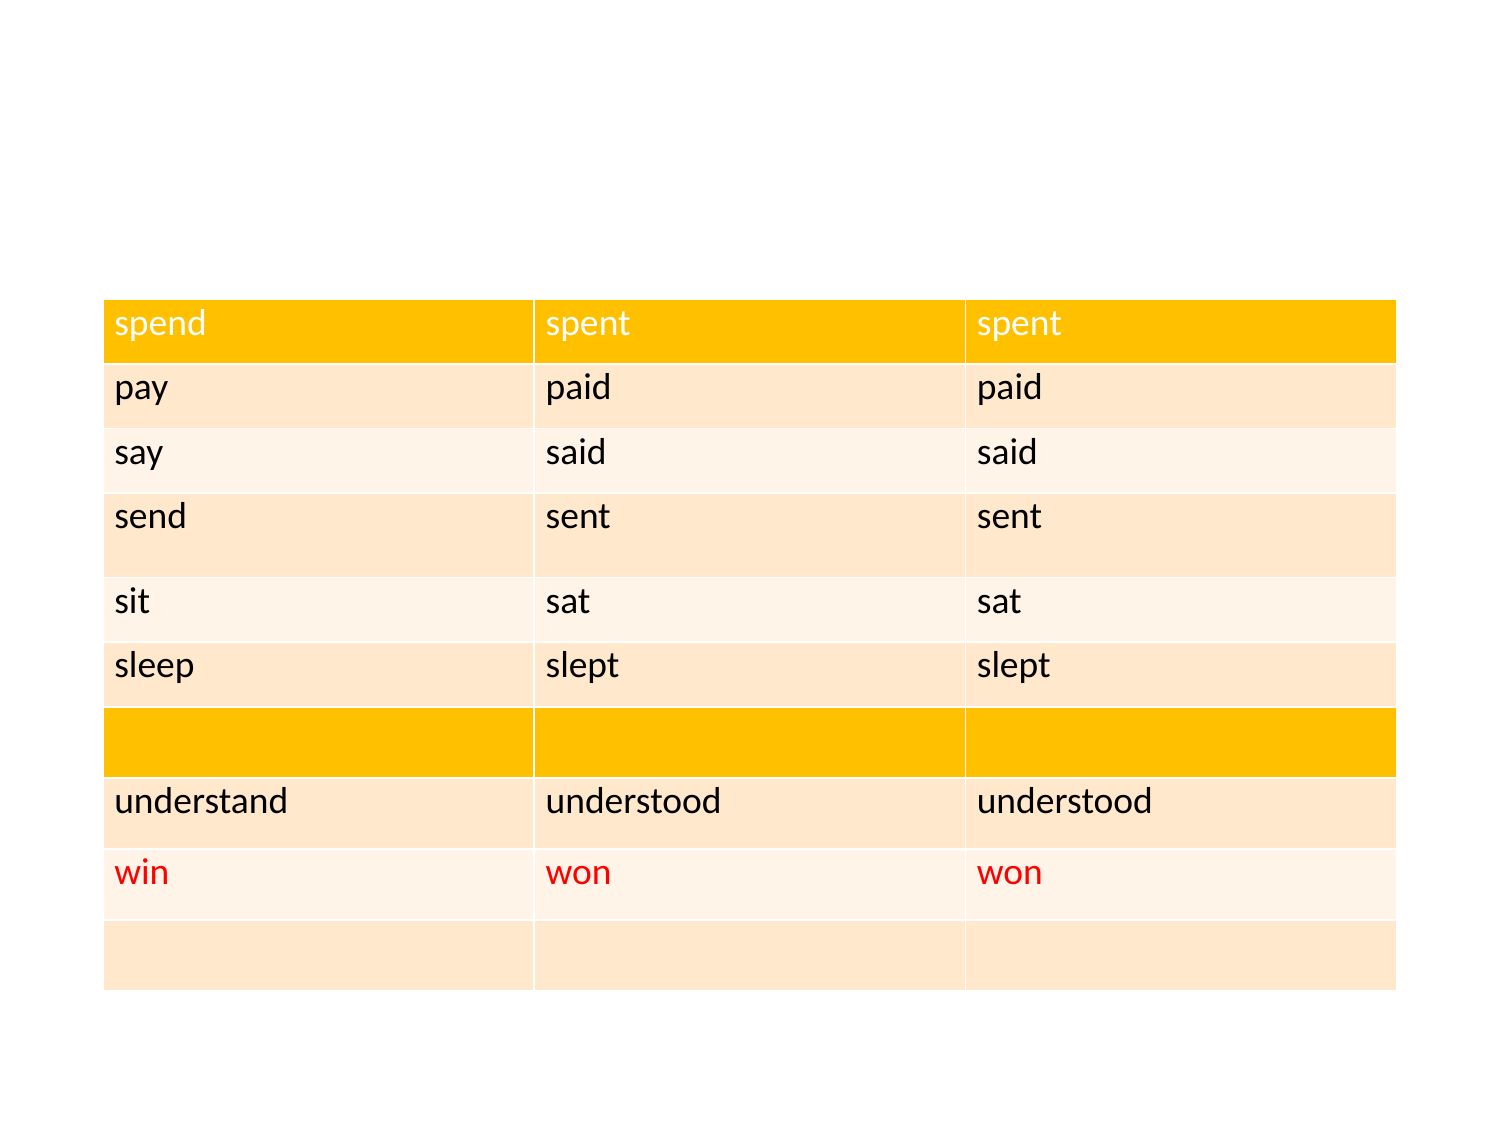

| spend | spent | spent |
| --- | --- | --- |
| pay | paid | paid |
| say | said | said |
| send | sent | sent |
| sit | sat | sat |
| sleep | slept | slept |
|  |  |  |
| --- | --- | --- |
| understand | understood | understood |
| win | won | won |
|  |  |  |